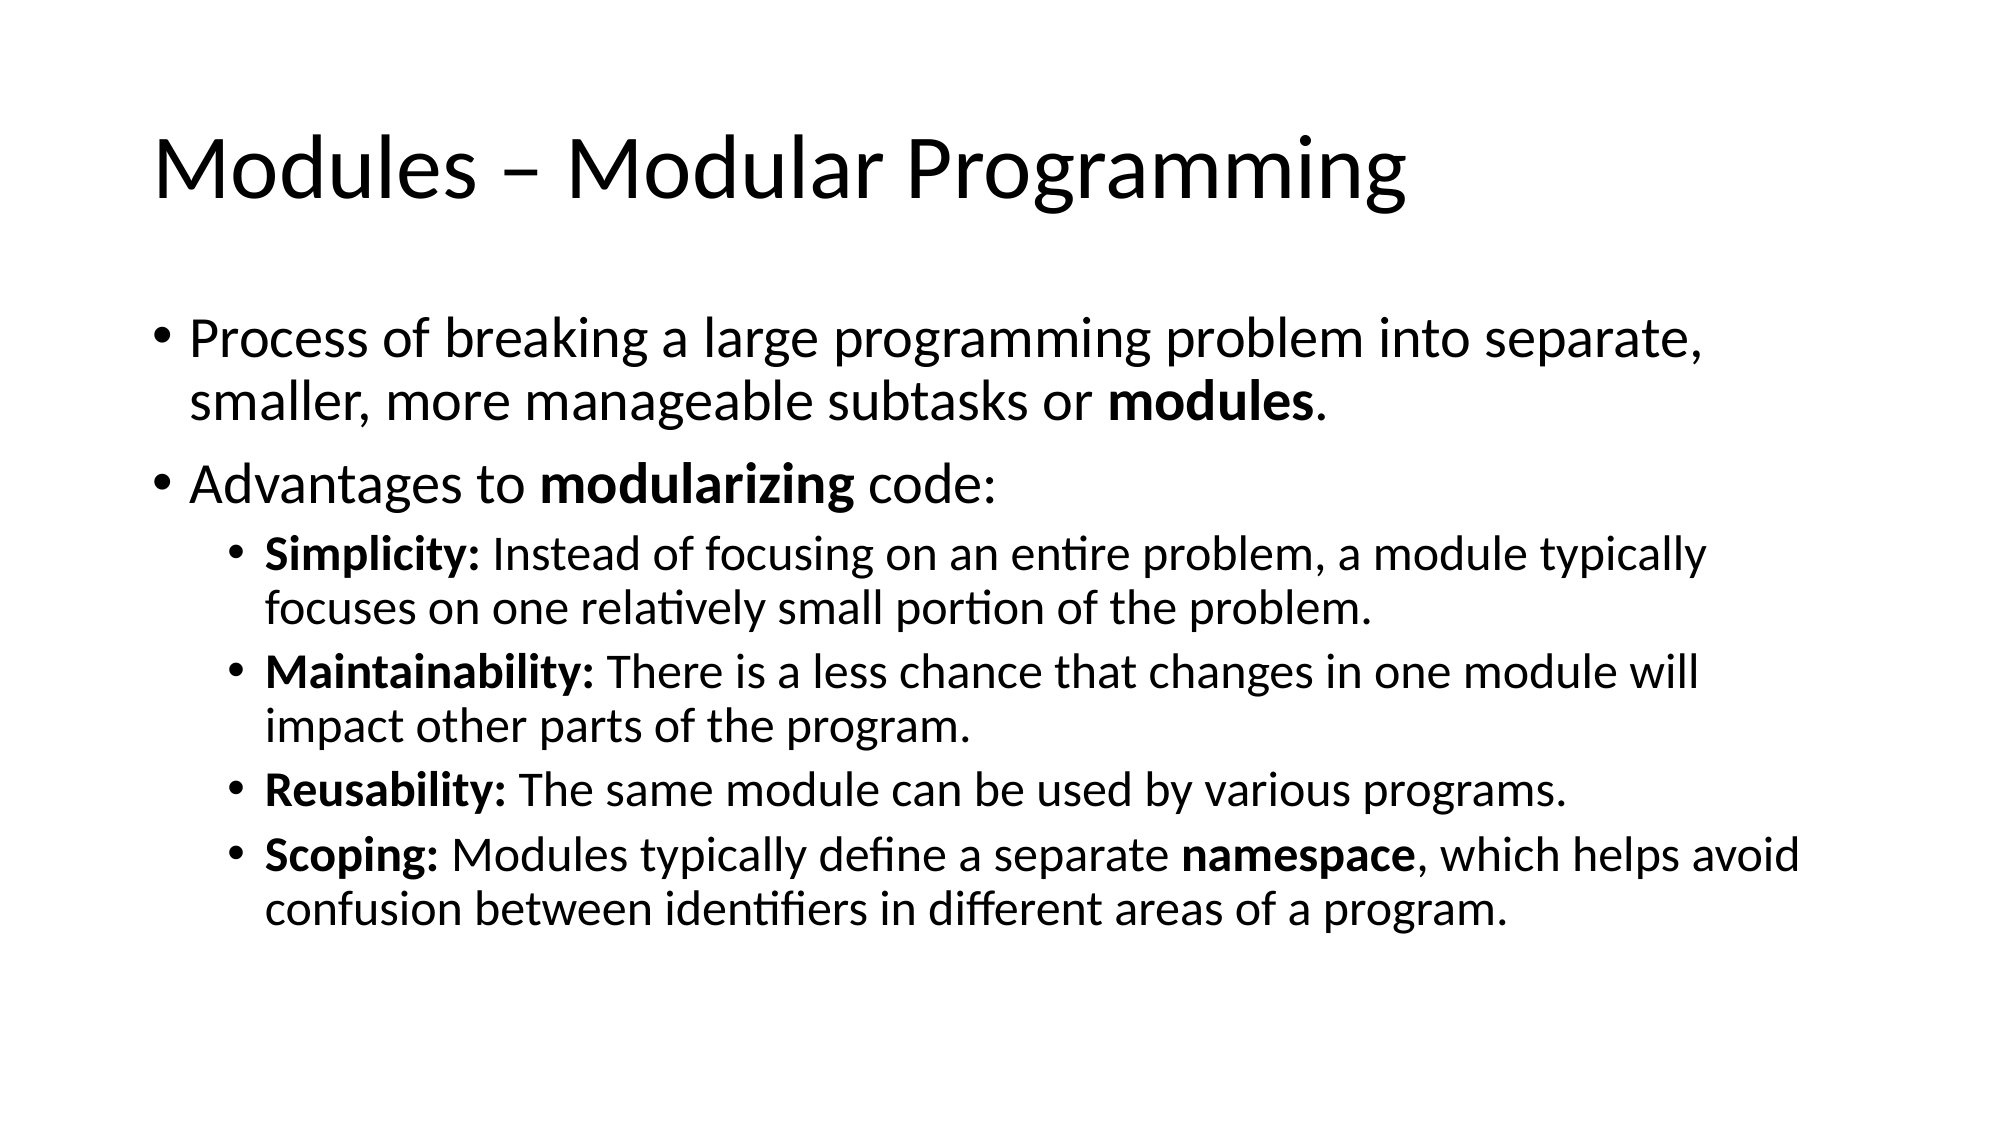

# Modules – Modular Programming
Process of breaking a large programming problem into separate, smaller, more manageable subtasks or modules.
Advantages to modularizing code:
Simplicity: Instead of focusing on an entire problem, a module typically focuses on one relatively small portion of the problem.
Maintainability: There is a less chance that changes in one module will impact other parts of the program.
Reusability: The same module can be used by various programs.
Scoping: Modules typically define a separate namespace, which helps avoid confusion between identifiers in different areas of a program.